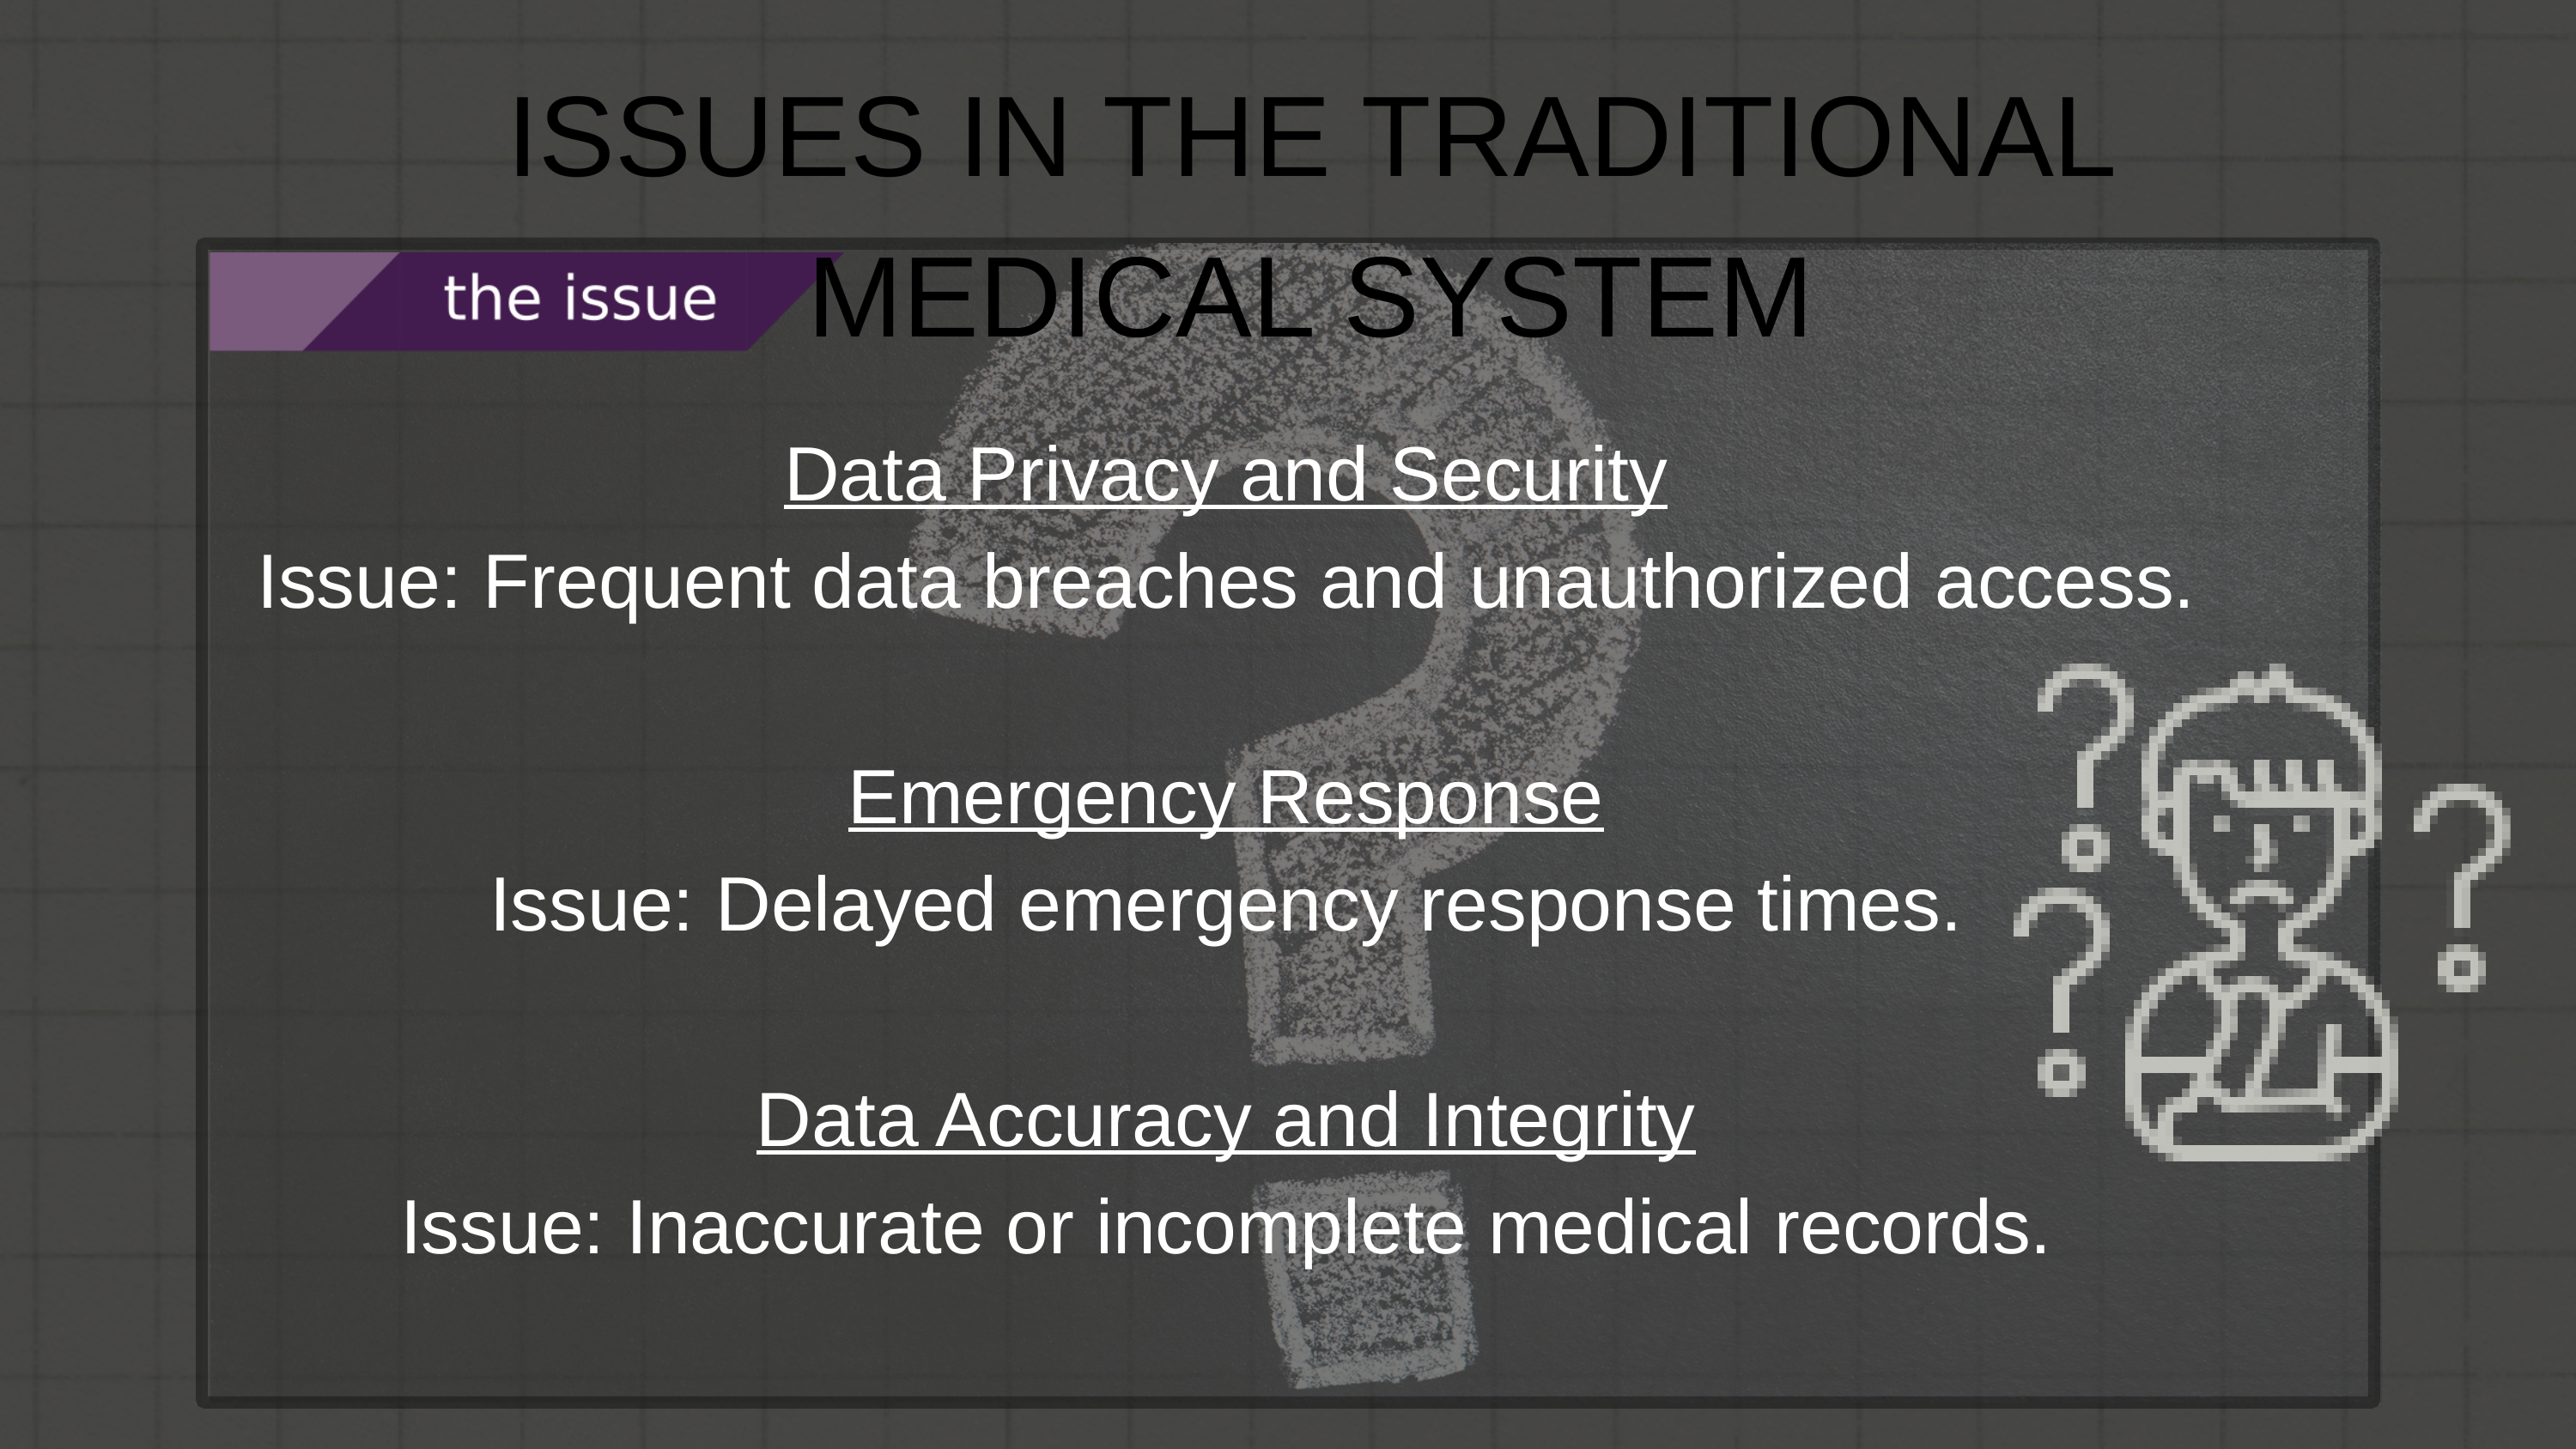

ISSUES IN THE TRADITIONAL MEDICAL SYSTEM

Data Privacy and Security
Issue: Frequent data breaches and unauthorized access.

Emergency Response
Issue: Delayed emergency response times.

Data Accuracy and Integrity
Issue: Inaccurate or incomplete medical records.